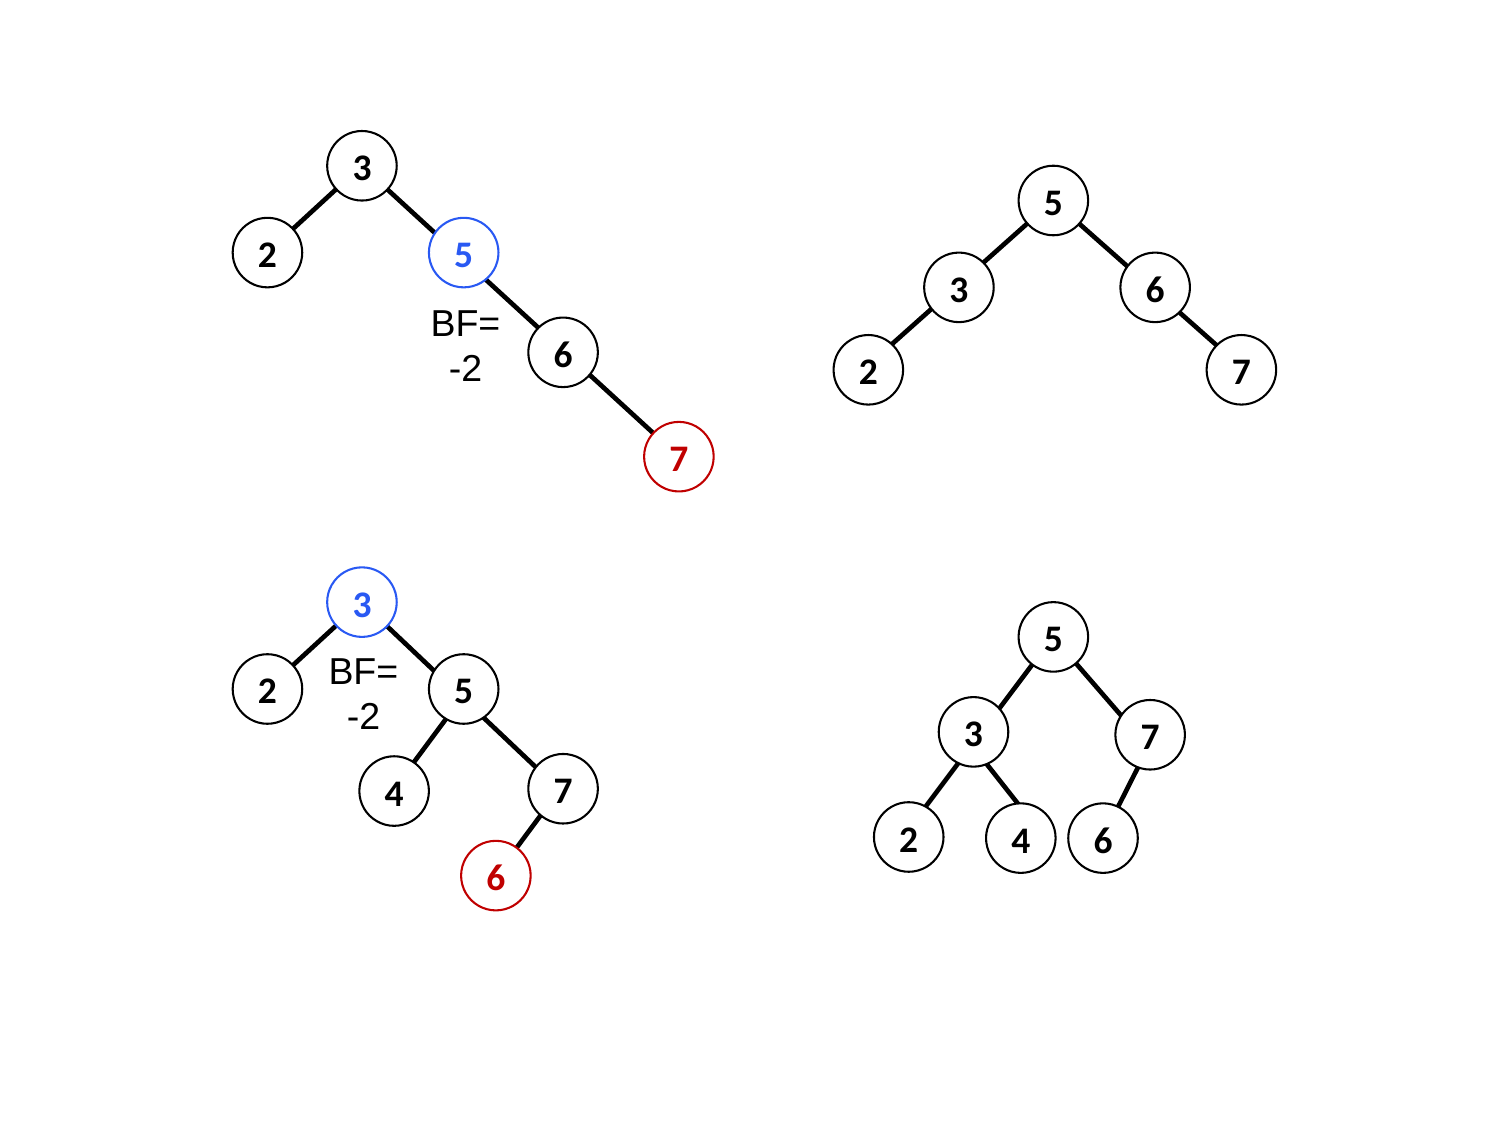

3
5
2
5
3
6
BF=-2
6
2
7
7
3
5
BF=-2
2
5
3
7
7
4
2
4
6
6